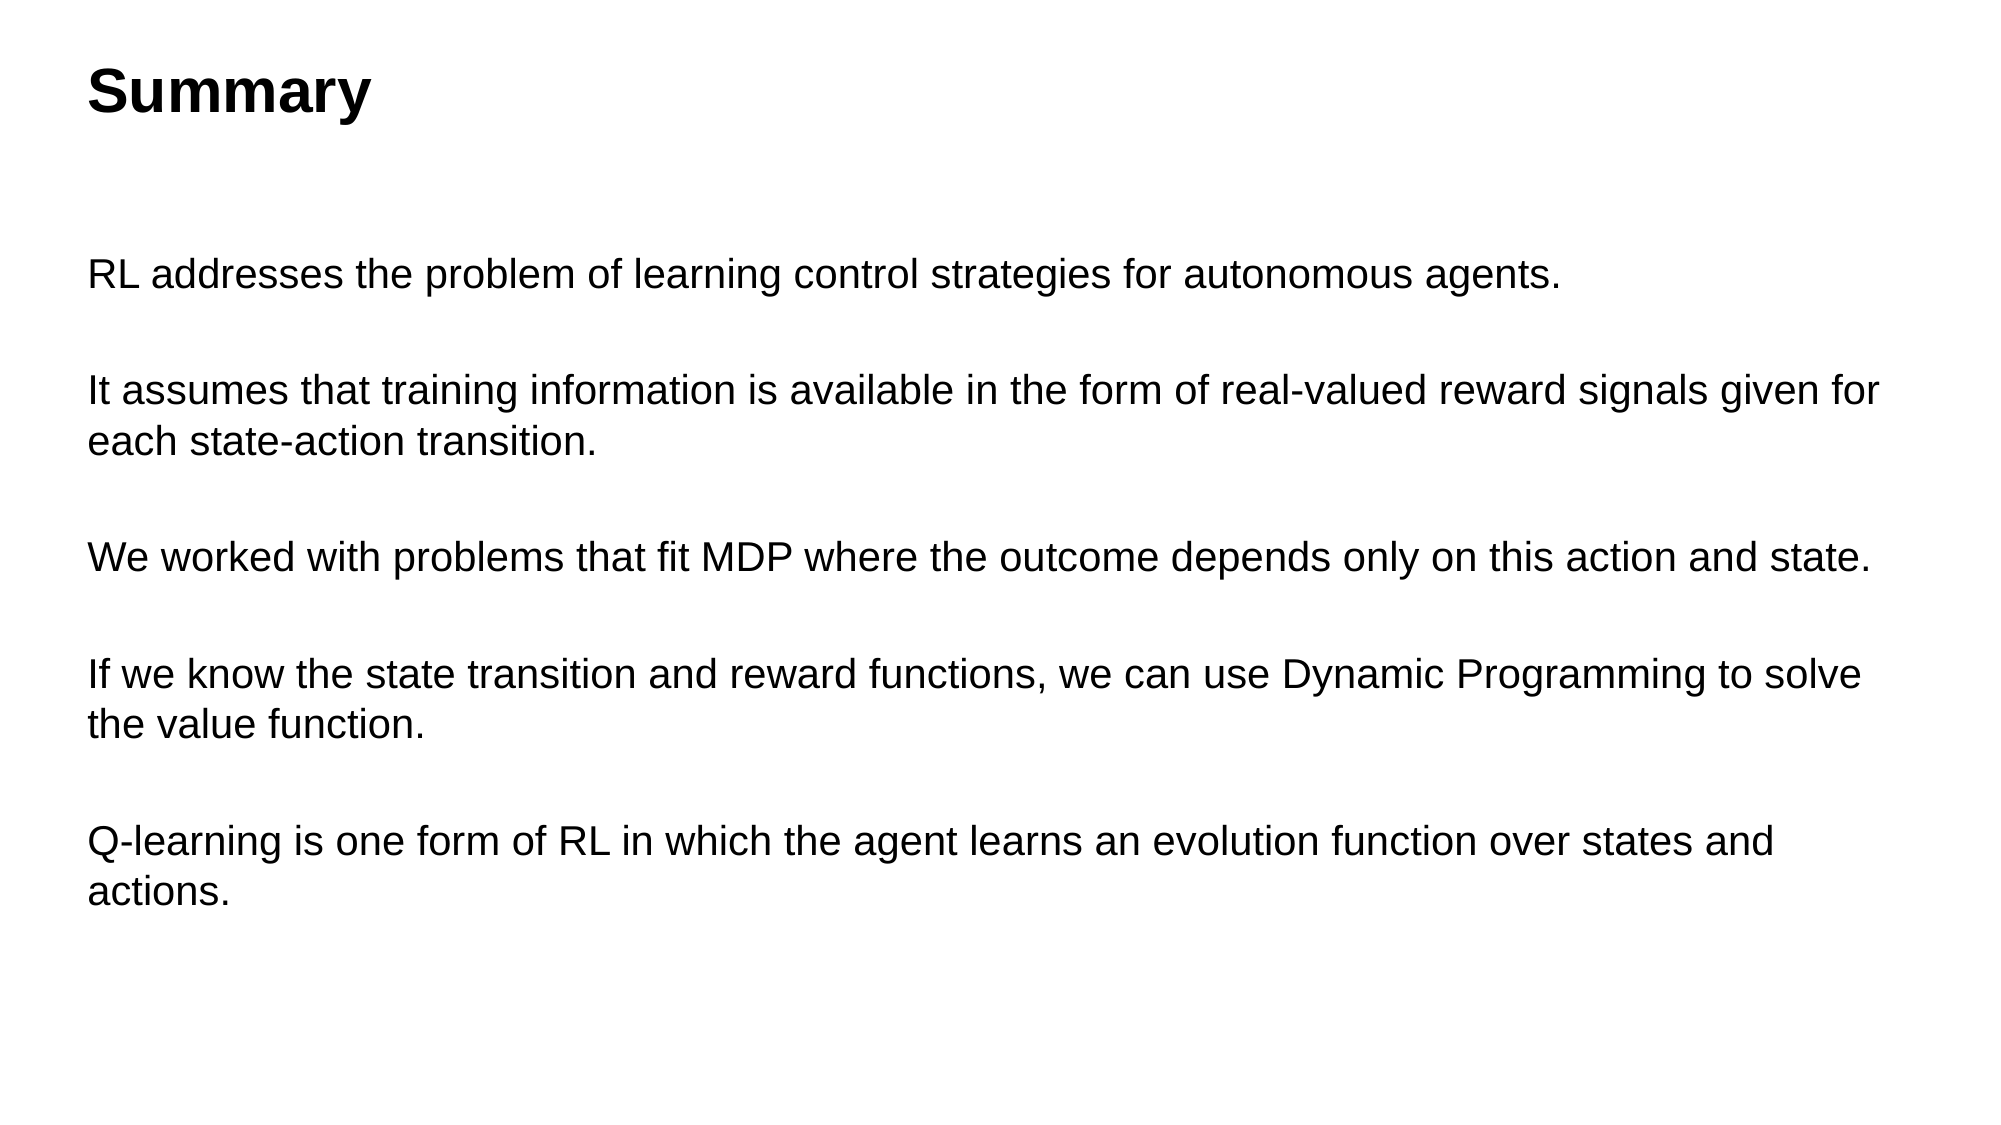

# Summary
RL addresses the problem of learning control strategies for autonomous agents.

It assumes that training information is available in the form of real-valued reward signals given for each state-action transition.

We worked with problems that fit MDP where the outcome depends only on this action and state.

If we know the state transition and reward functions, we can use Dynamic Programming to solve the value function.

Q-learning is one form of RL in which the agent learns an evolution function over states and actions.